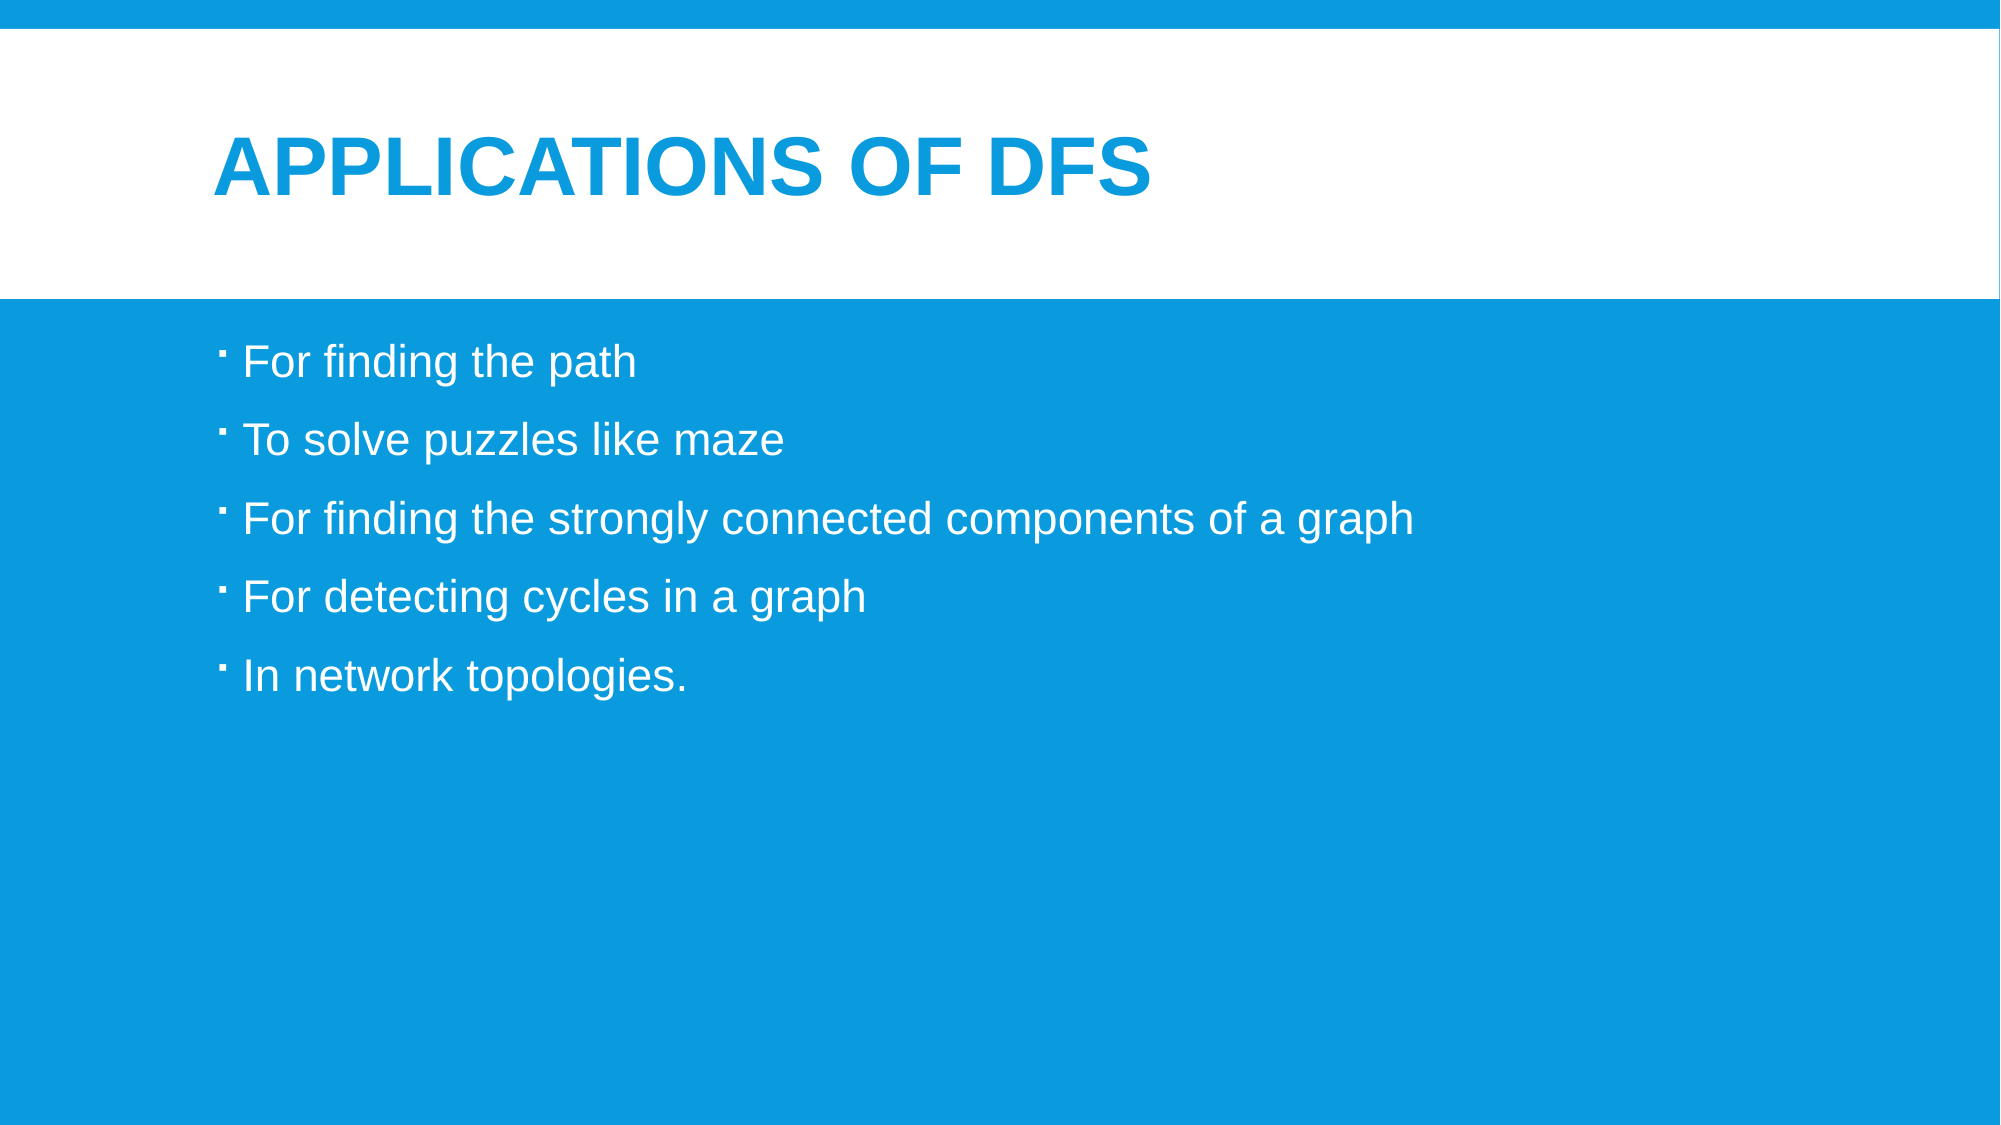

# Applications of DFS
For finding the path
To solve puzzles like maze
For finding the strongly connected components of a graph
For detecting cycles in a graph
In network topologies.